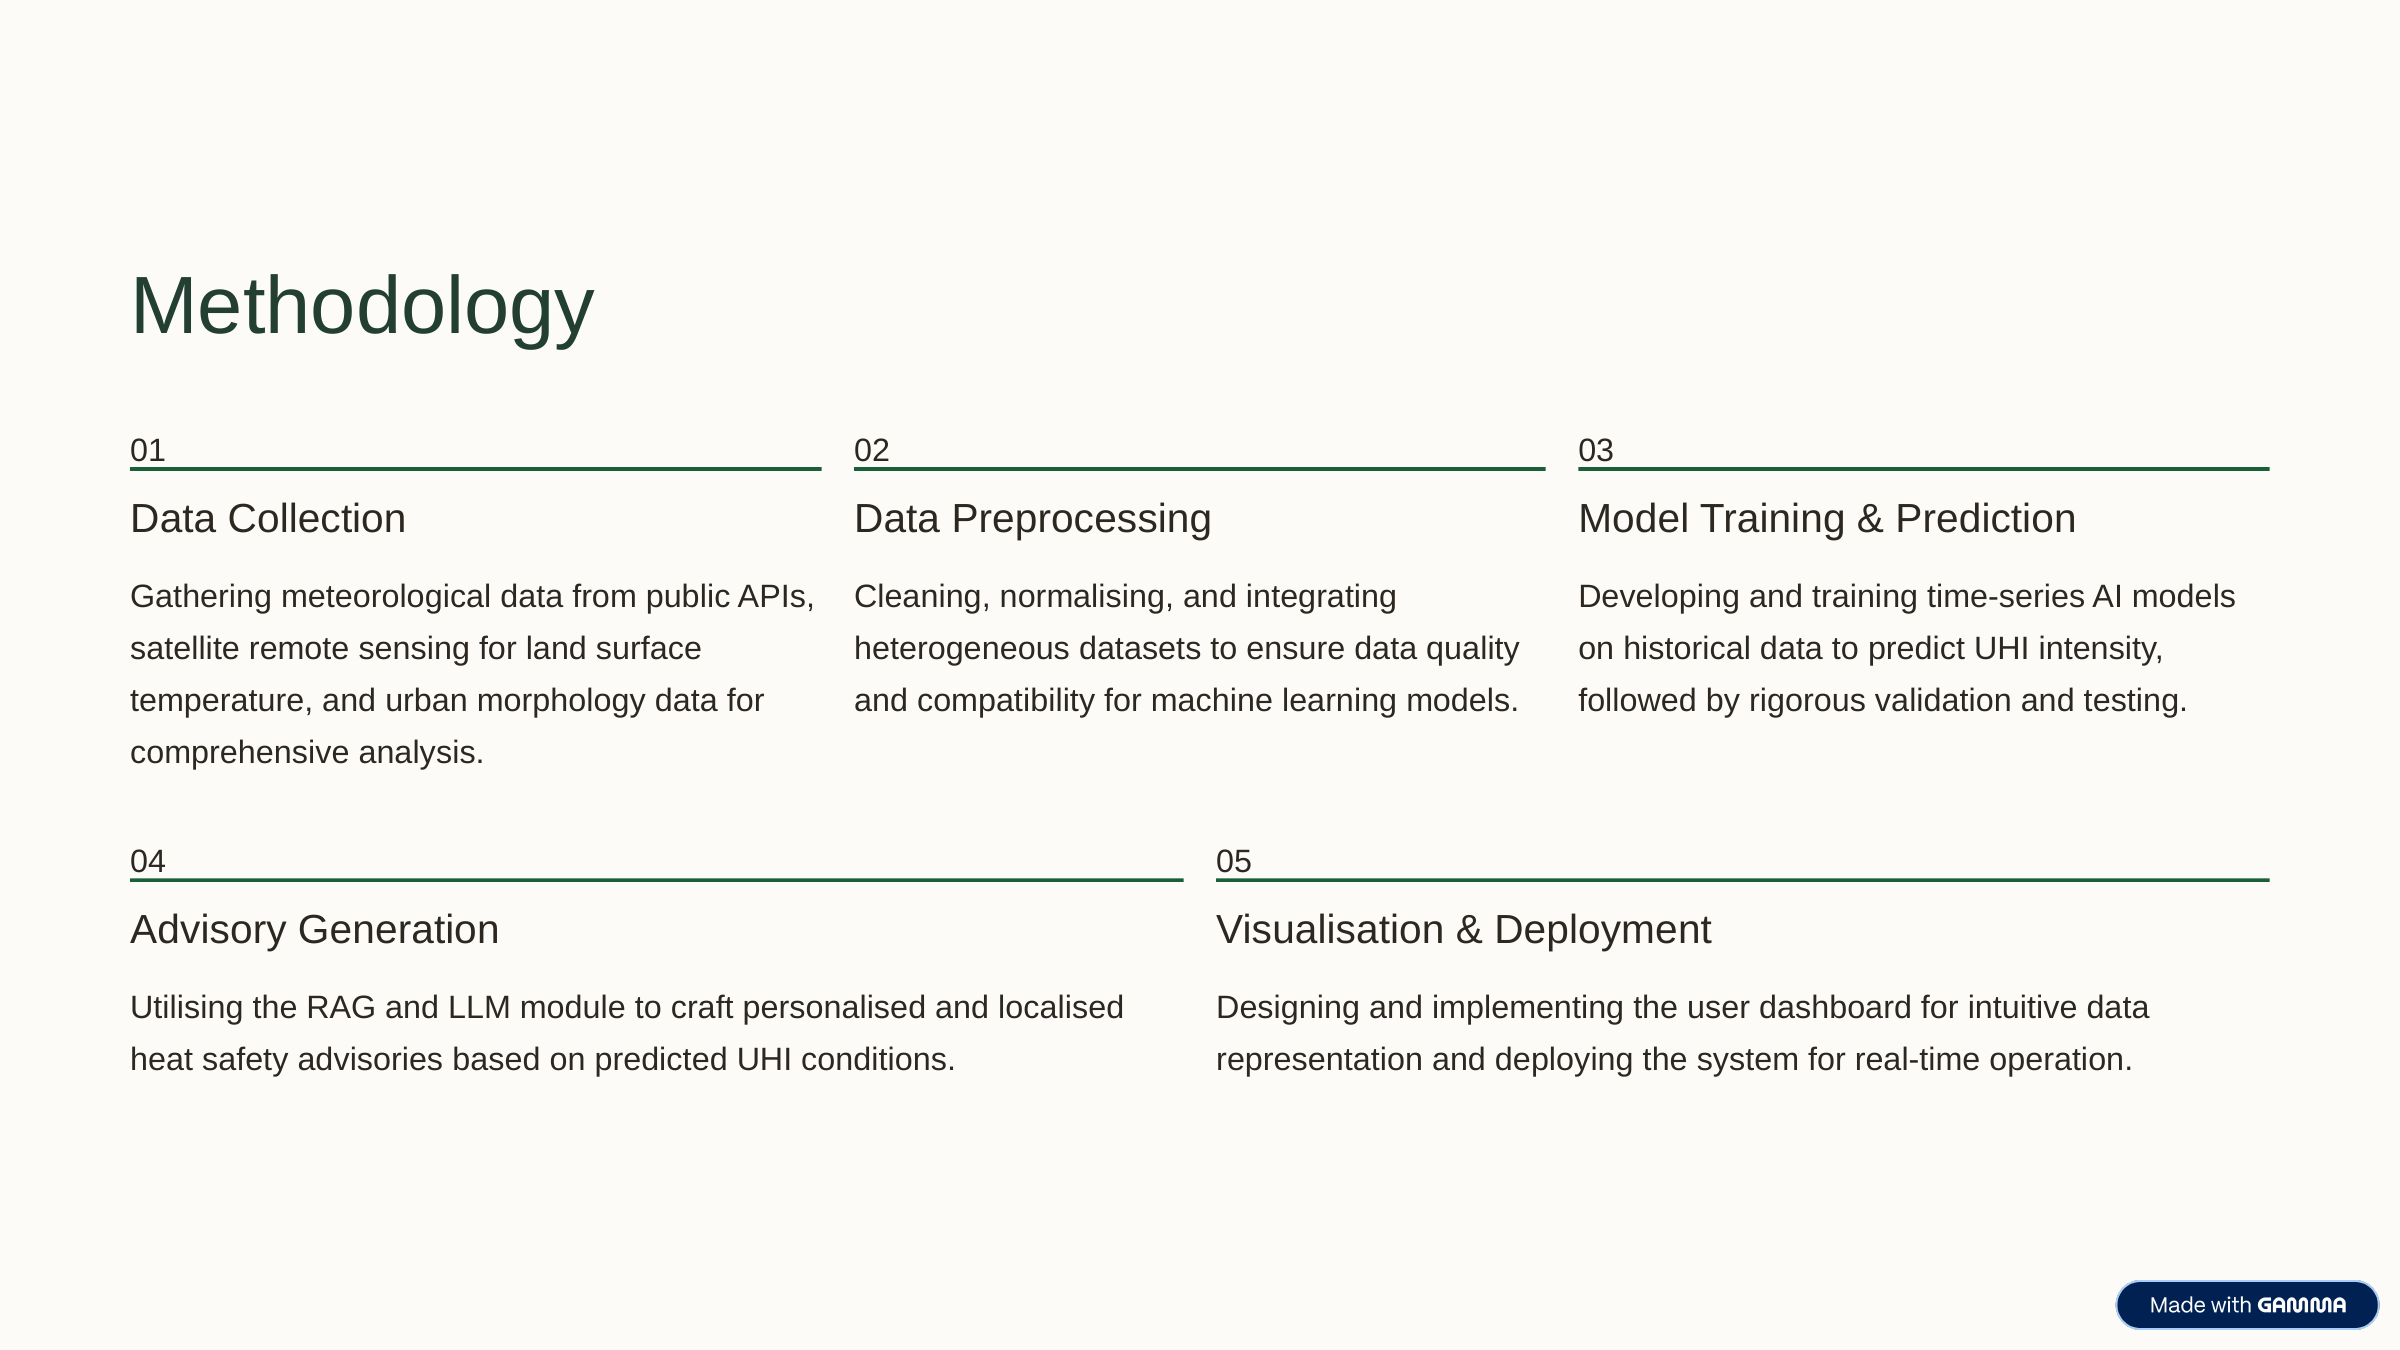

Methodology
01
02
03

Data Collection
Data Preprocessing
Model Training & Prediction
Gathering meteorological data from public APIs, satellite remote sensing for land surface temperature, and urban morphology data for comprehensive analysis.
Cleaning, normalising, and integrating heterogeneous datasets to ensure data quality and compatibility for machine learning models.
Developing and training time-series AI models on historical data to predict UHI intensity, followed by rigorous validation and testing.
04
05

Advisory Generation
Visualisation & Deployment
Utilising the RAG and LLM module to craft personalised and localised heat safety advisories based on predicted UHI conditions.
Designing and implementing the user dashboard for intuitive data representation and deploying the system for real-time operation.